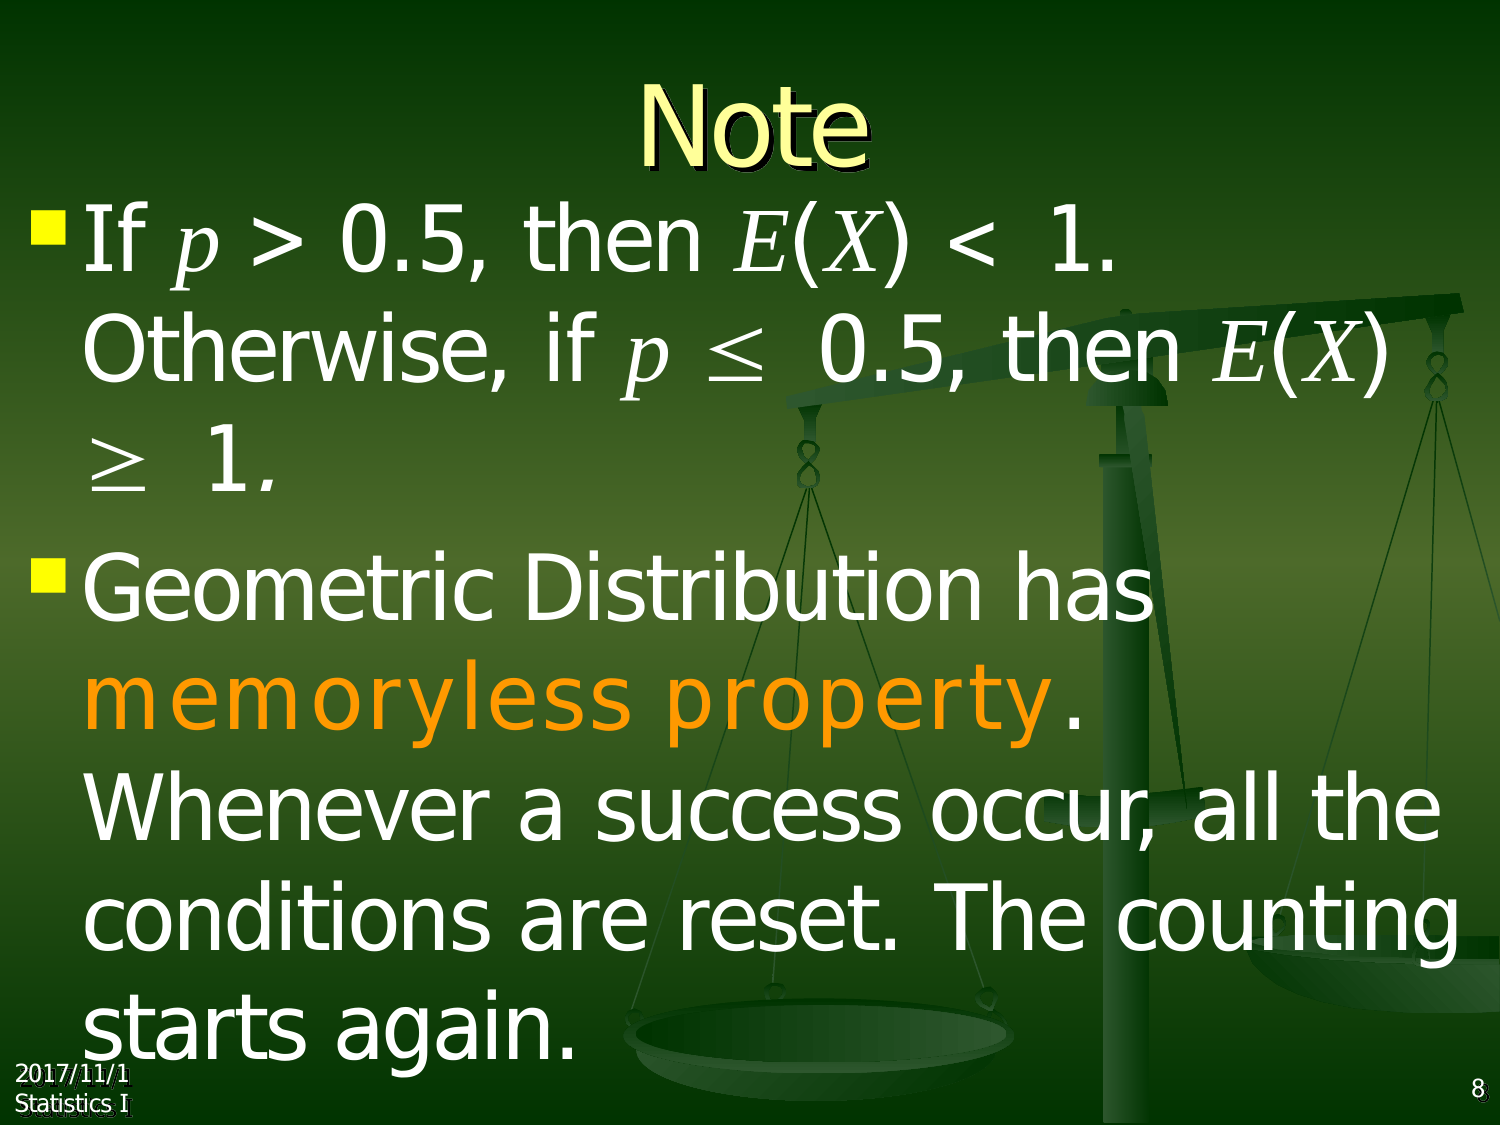

# Note
If p > 0.5, then E(X) < 1. Otherwise, if p ≤ 0.5, then E(X) ≥ 1.
Geometric Distribution has memoryless property. Whenever a success occur, all the conditions are reset. The counting starts again.
2017/11/1
Statistics I
8